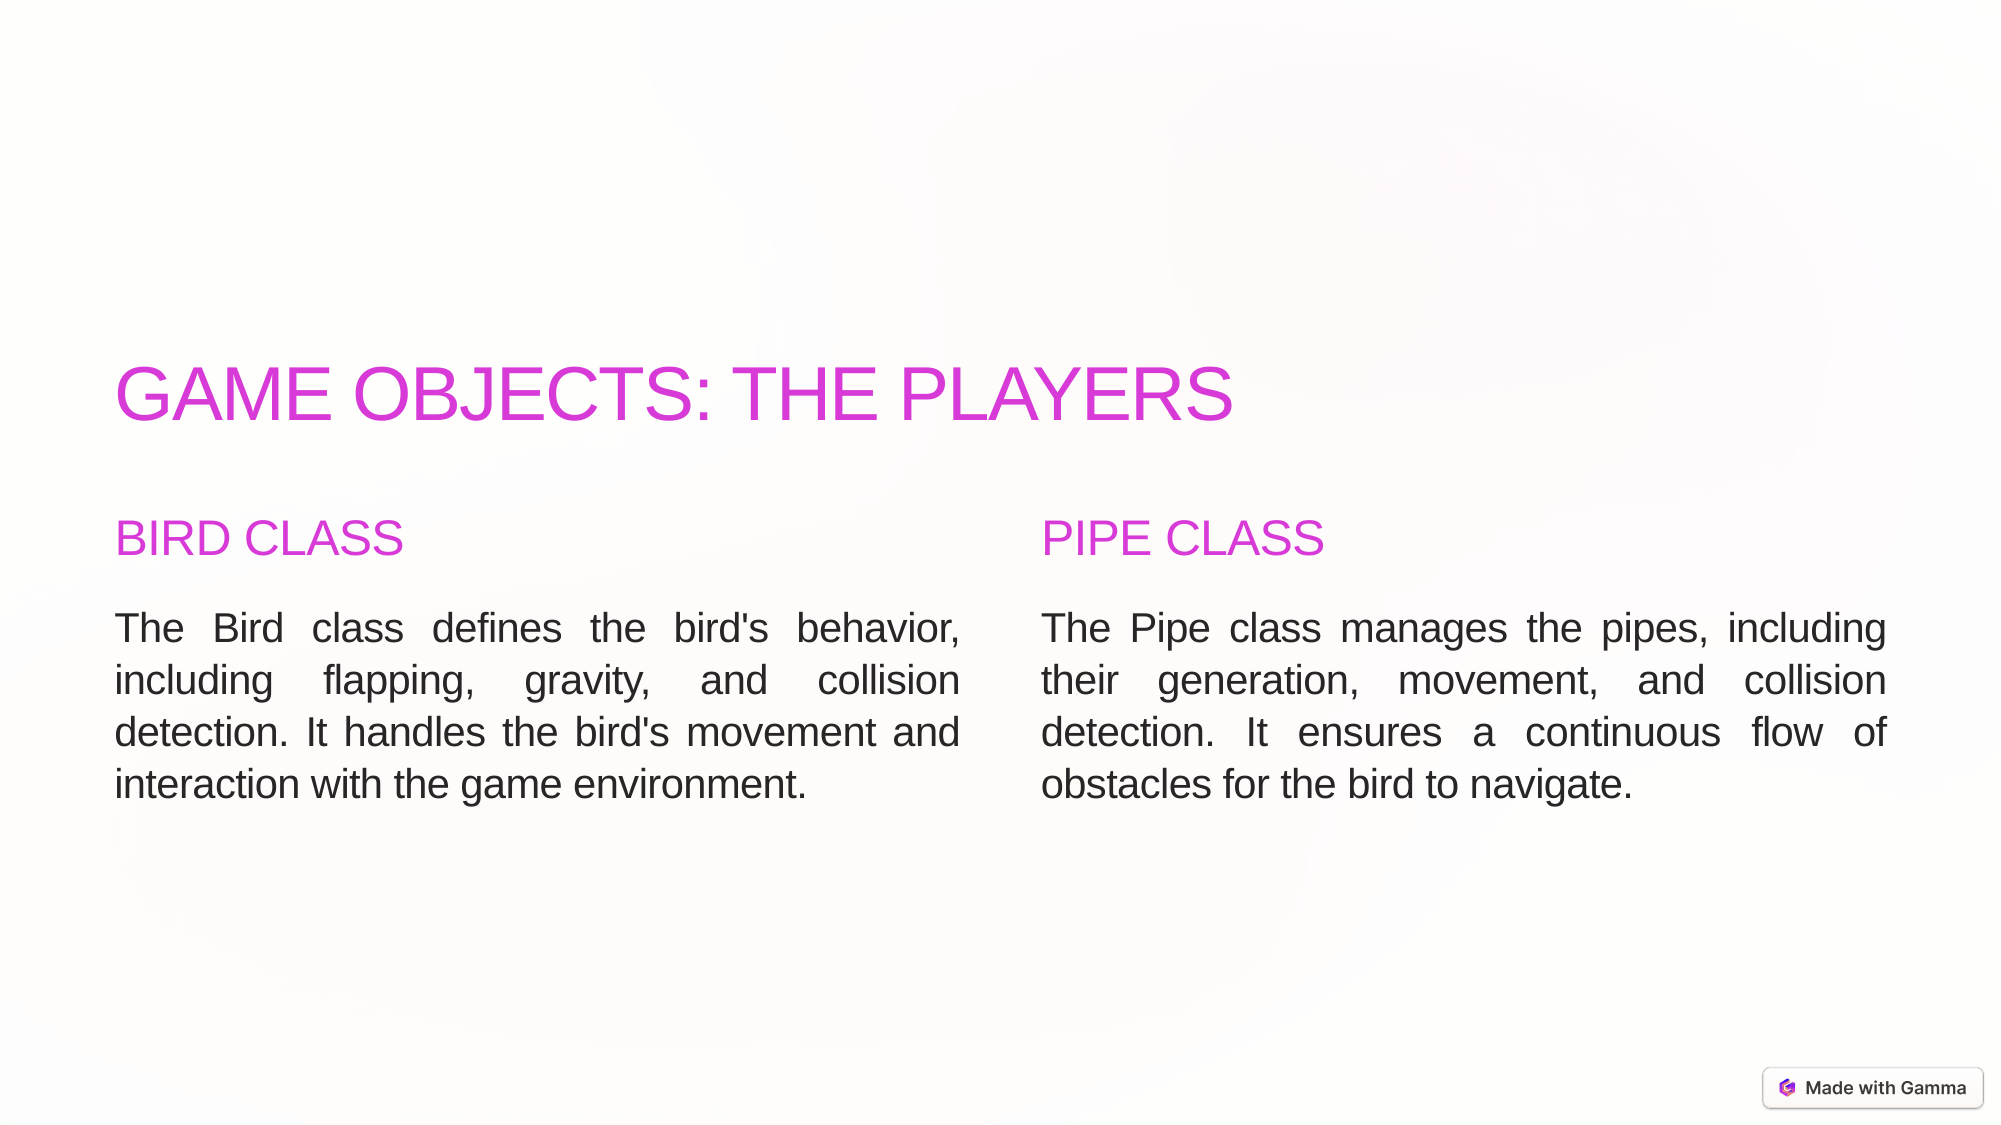

GAME OBJECTS: THE PLAYERS
BIRD CLASS
PIPE CLASS
The Bird class defines the bird's behavior, including flapping, gravity, and collision detection. It handles the bird's movement and interaction with the game environment.
The Pipe class manages the pipes, including their generation, movement, and collision detection. It ensures a continuous flow of obstacles for the bird to navigate.